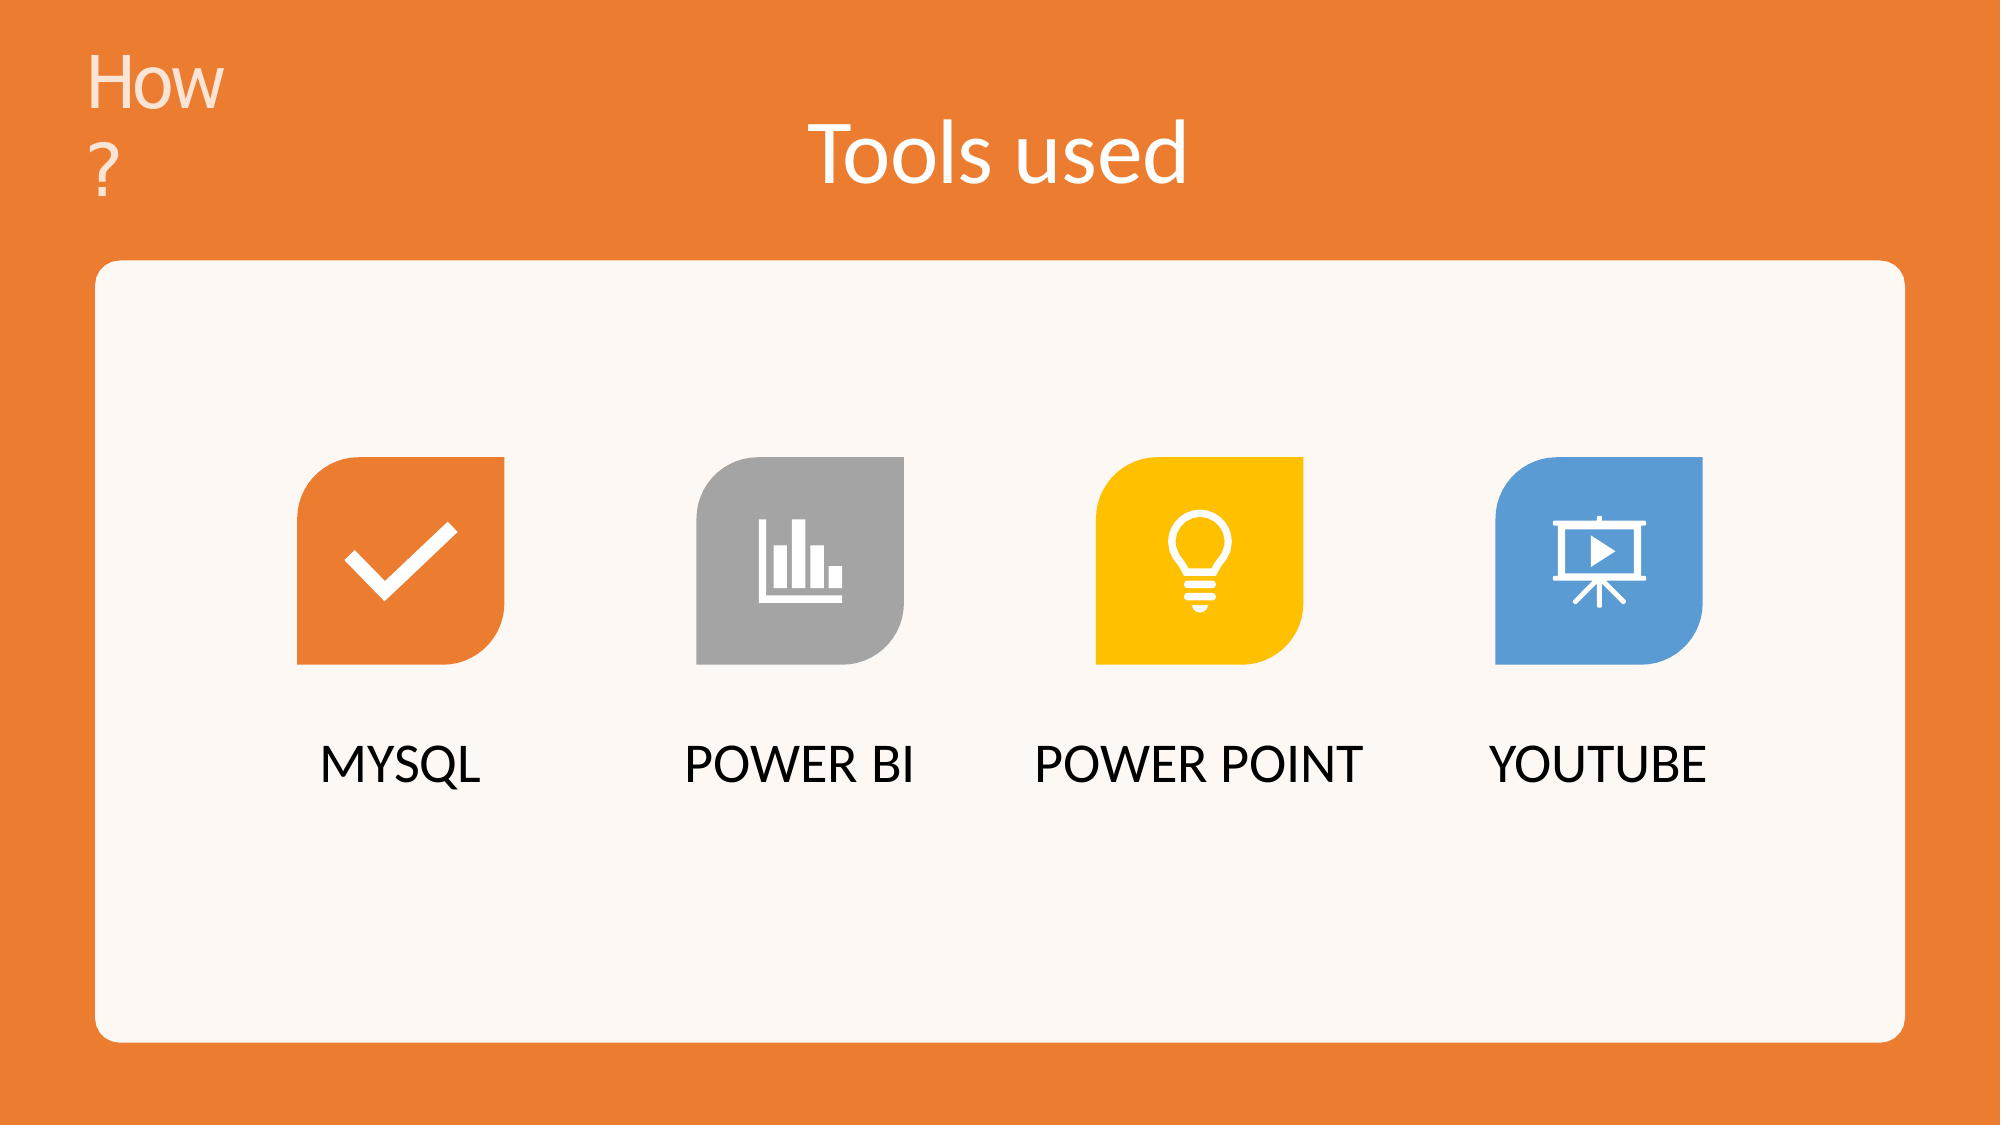

# How?
Tools used

MYSQL
POWER BI
POWER POINT
YOUTUBE